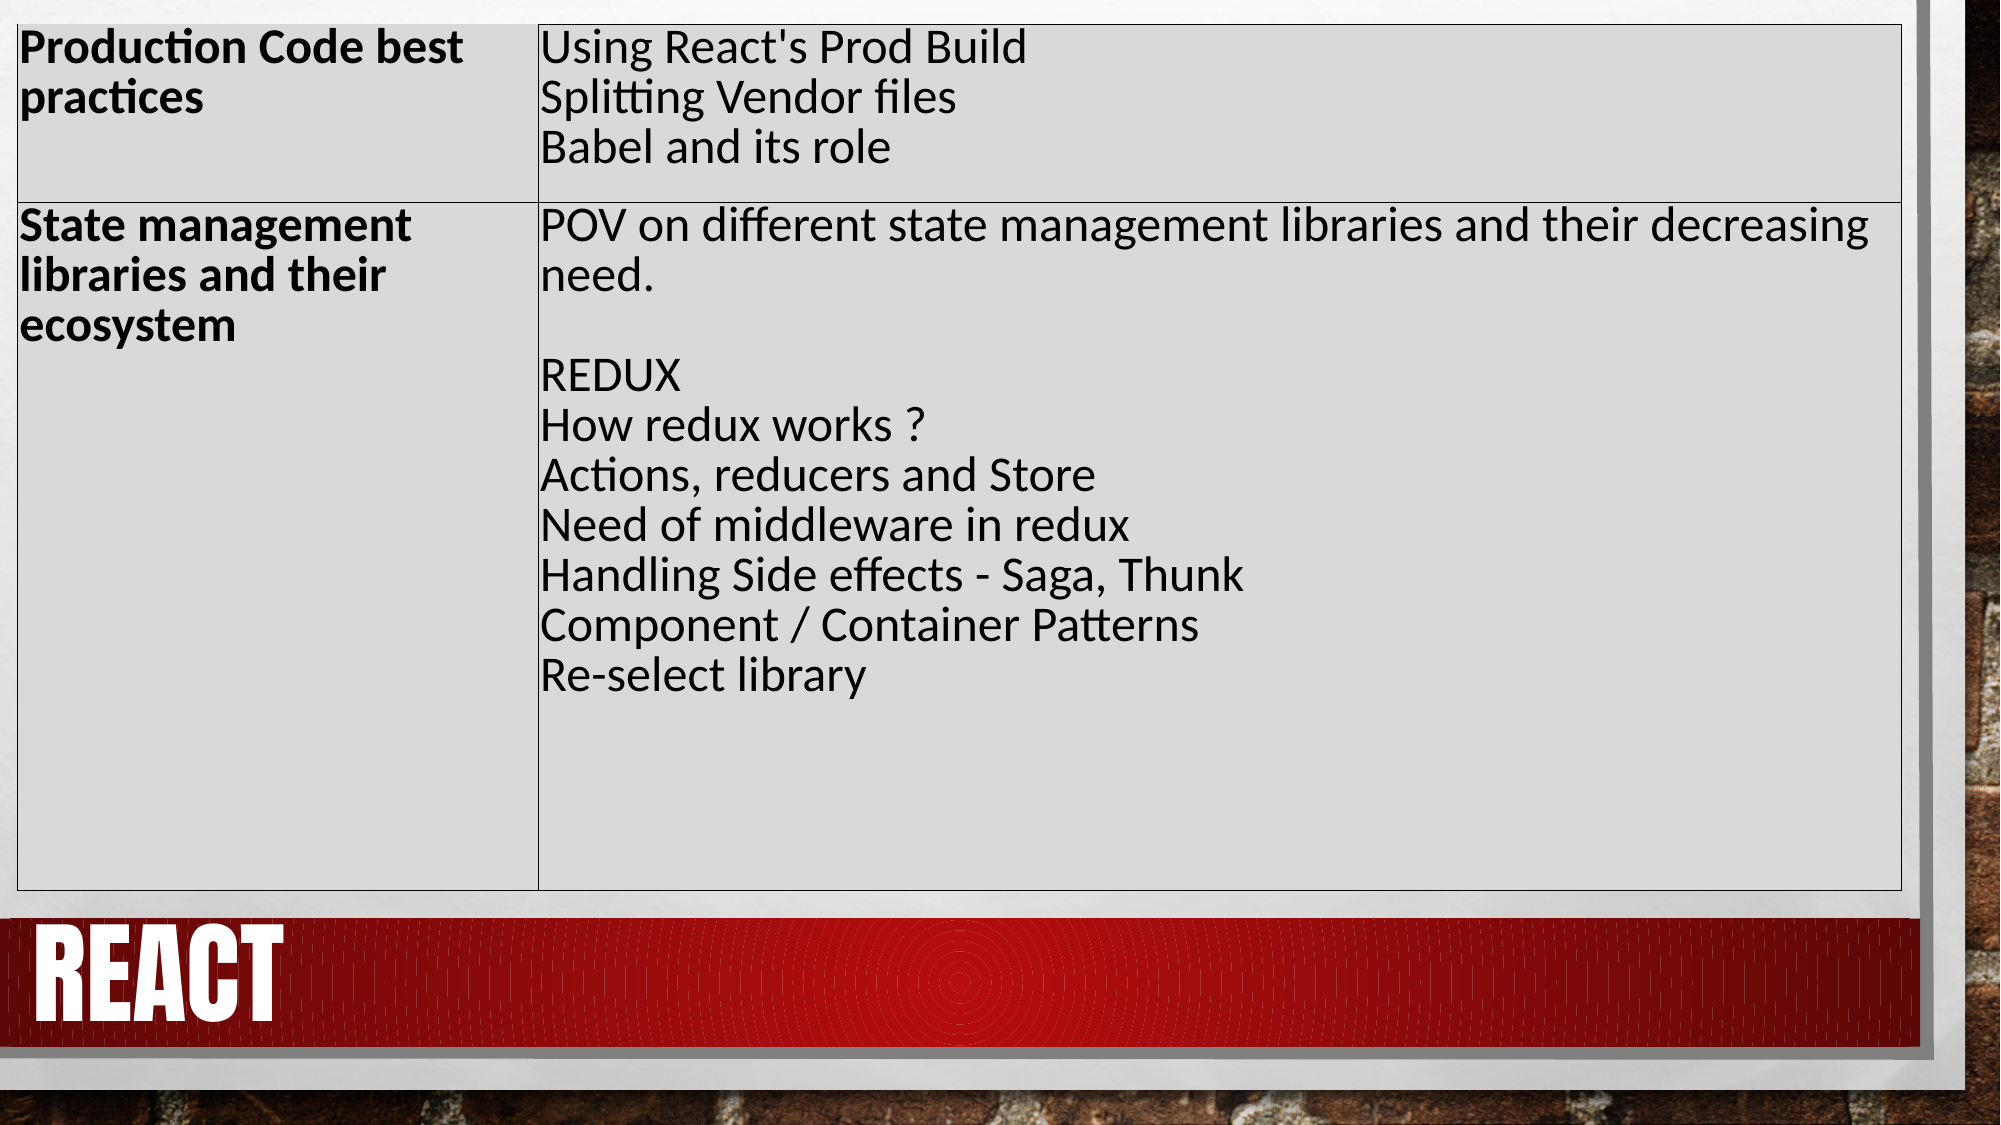

| Production Code best practices | Using React's Prod Build Splitting Vendor files Babel and its role |
| --- | --- |
| State management libraries and their ecosystem | POV on different state management libraries and their decreasing need. REDUX How redux works ? Actions, reducers and Store Need of middleware in redux Handling Side effects - Saga, Thunk Component / Container Patterns Re-select library |
# React